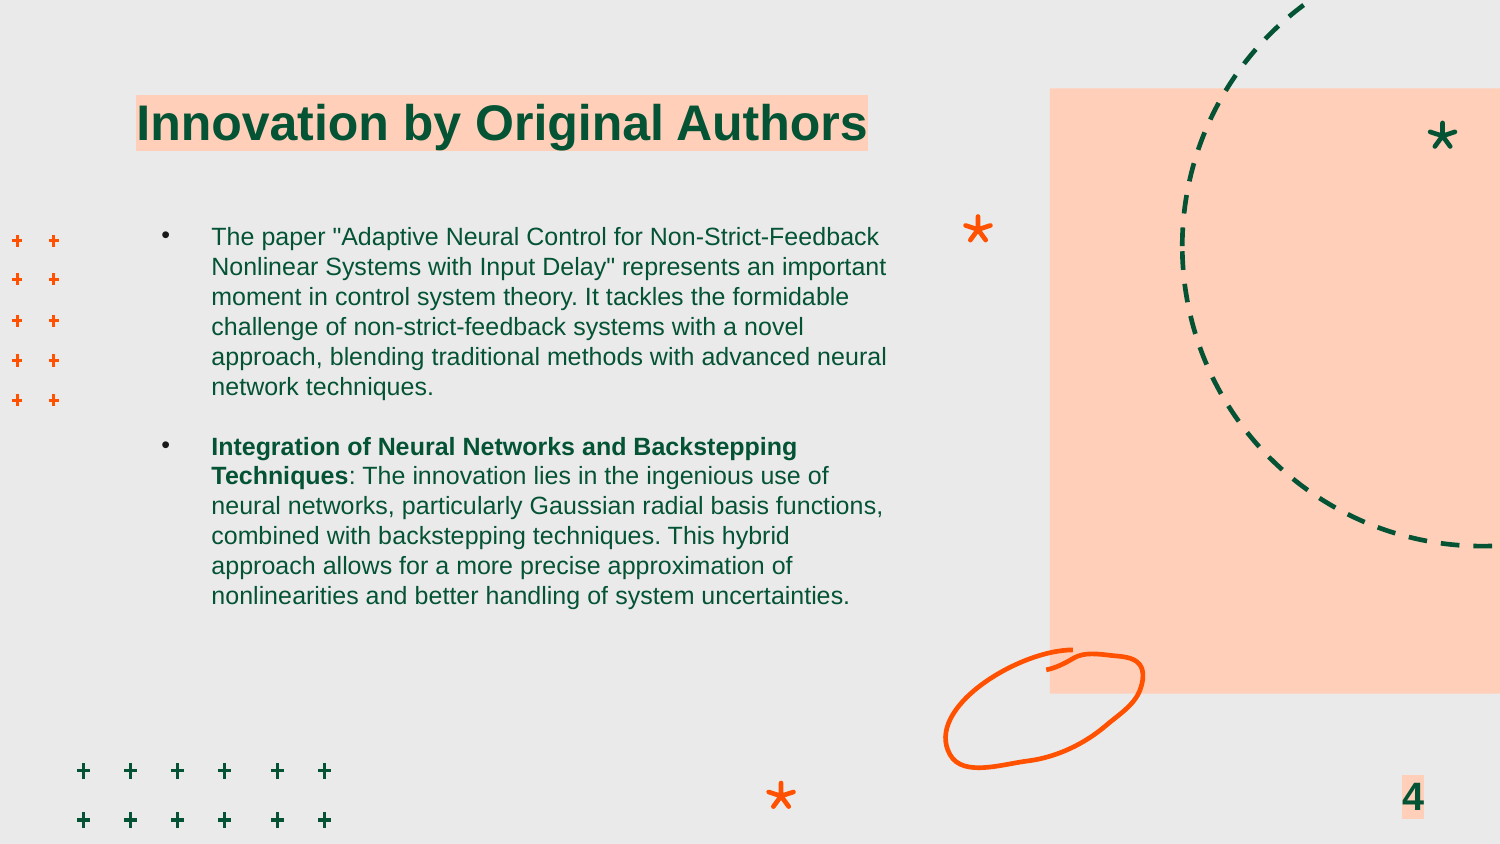

# Innovation by Original Authors

The paper "Adaptive Neural Control for Non-Strict-Feedback Nonlinear Systems with Input Delay" represents an important moment in control system theory. It tackles the formidable challenge of non-strict-feedback systems with a novel approach, blending traditional methods with advanced neural network techniques.

Integration of Neural Networks and Backstepping Techniques: The innovation lies in the ingenious use of neural networks, particularly Gaussian radial basis functions, combined with backstepping techniques. This hybrid approach allows for a more precise approximation of nonlinearities and better handling of system uncertainties.

4